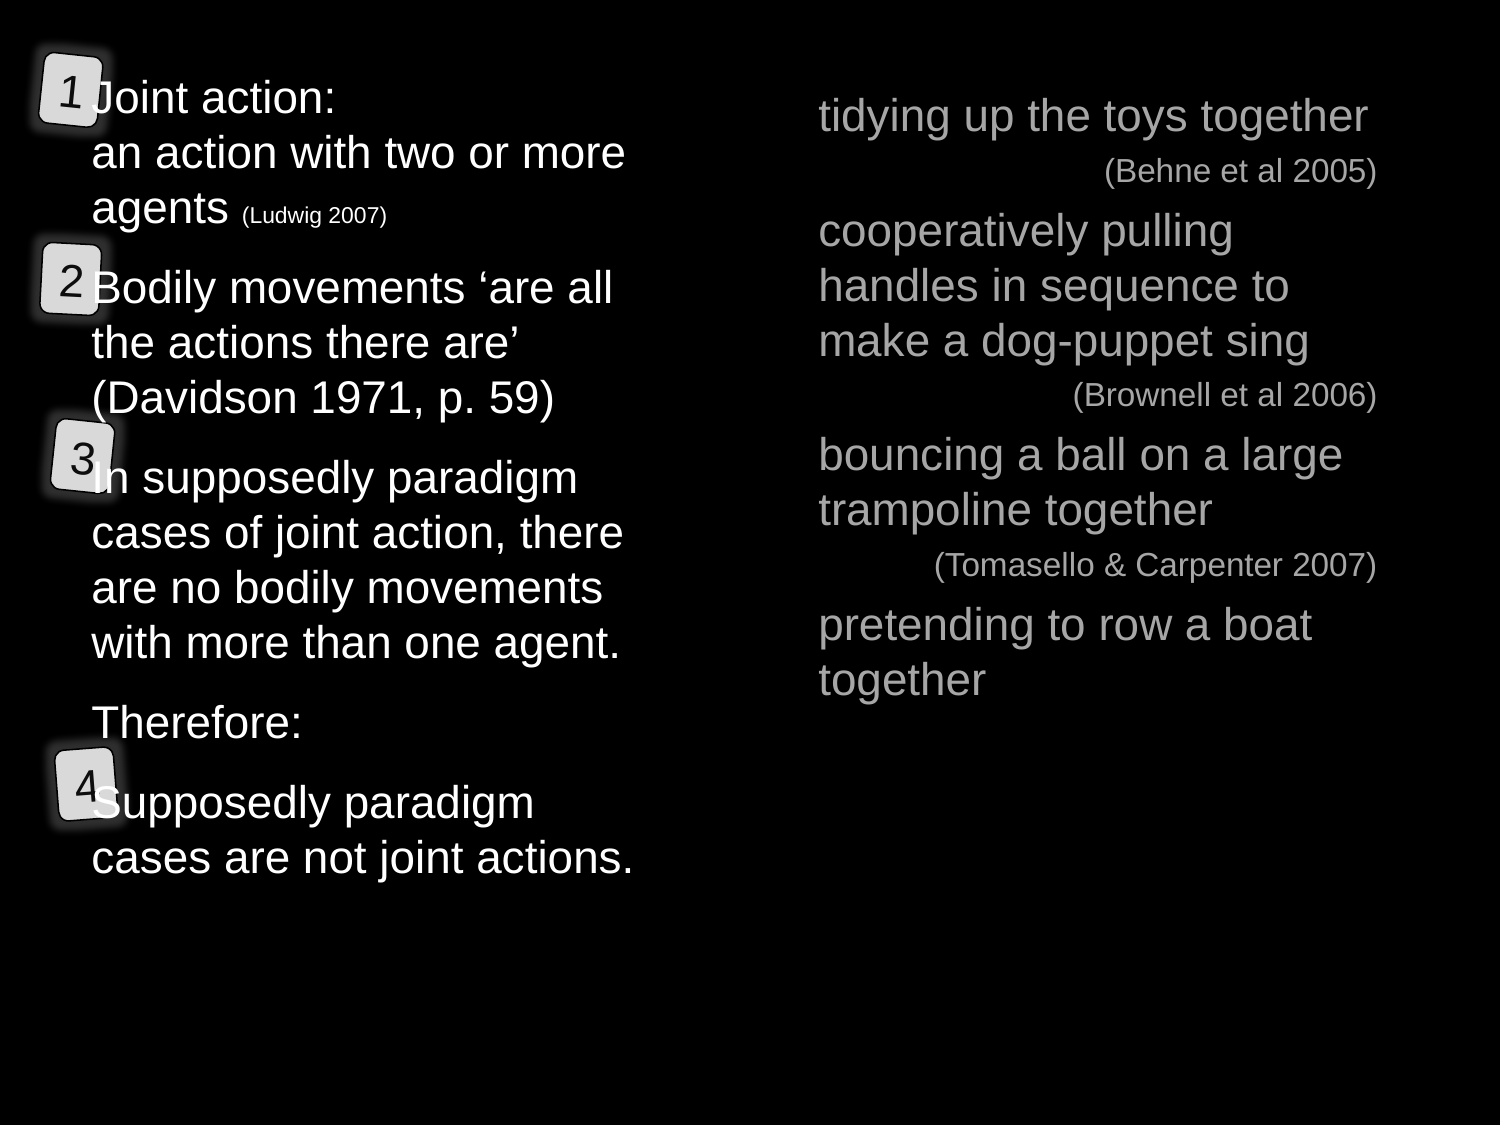

1
Joint action:
an action with two or more agents (Ludwig 2007)
Bodily movements ‘are all the actions there are’ (Davidson 1971, p. 59)
In supposedly paradigm cases of joint action, there are no bodily movements with more than one agent.
Therefore:
Supposedly paradigm cases are not joint actions.
tidying up the toys together
(Behne et al 2005)
cooperatively pulling handles in sequence to make a dog-puppet sing
(Brownell et al 2006)
bouncing a ball on a large trampoline together
(Tomasello & Carpenter 2007)
pretending to row a boat together
2
3
4